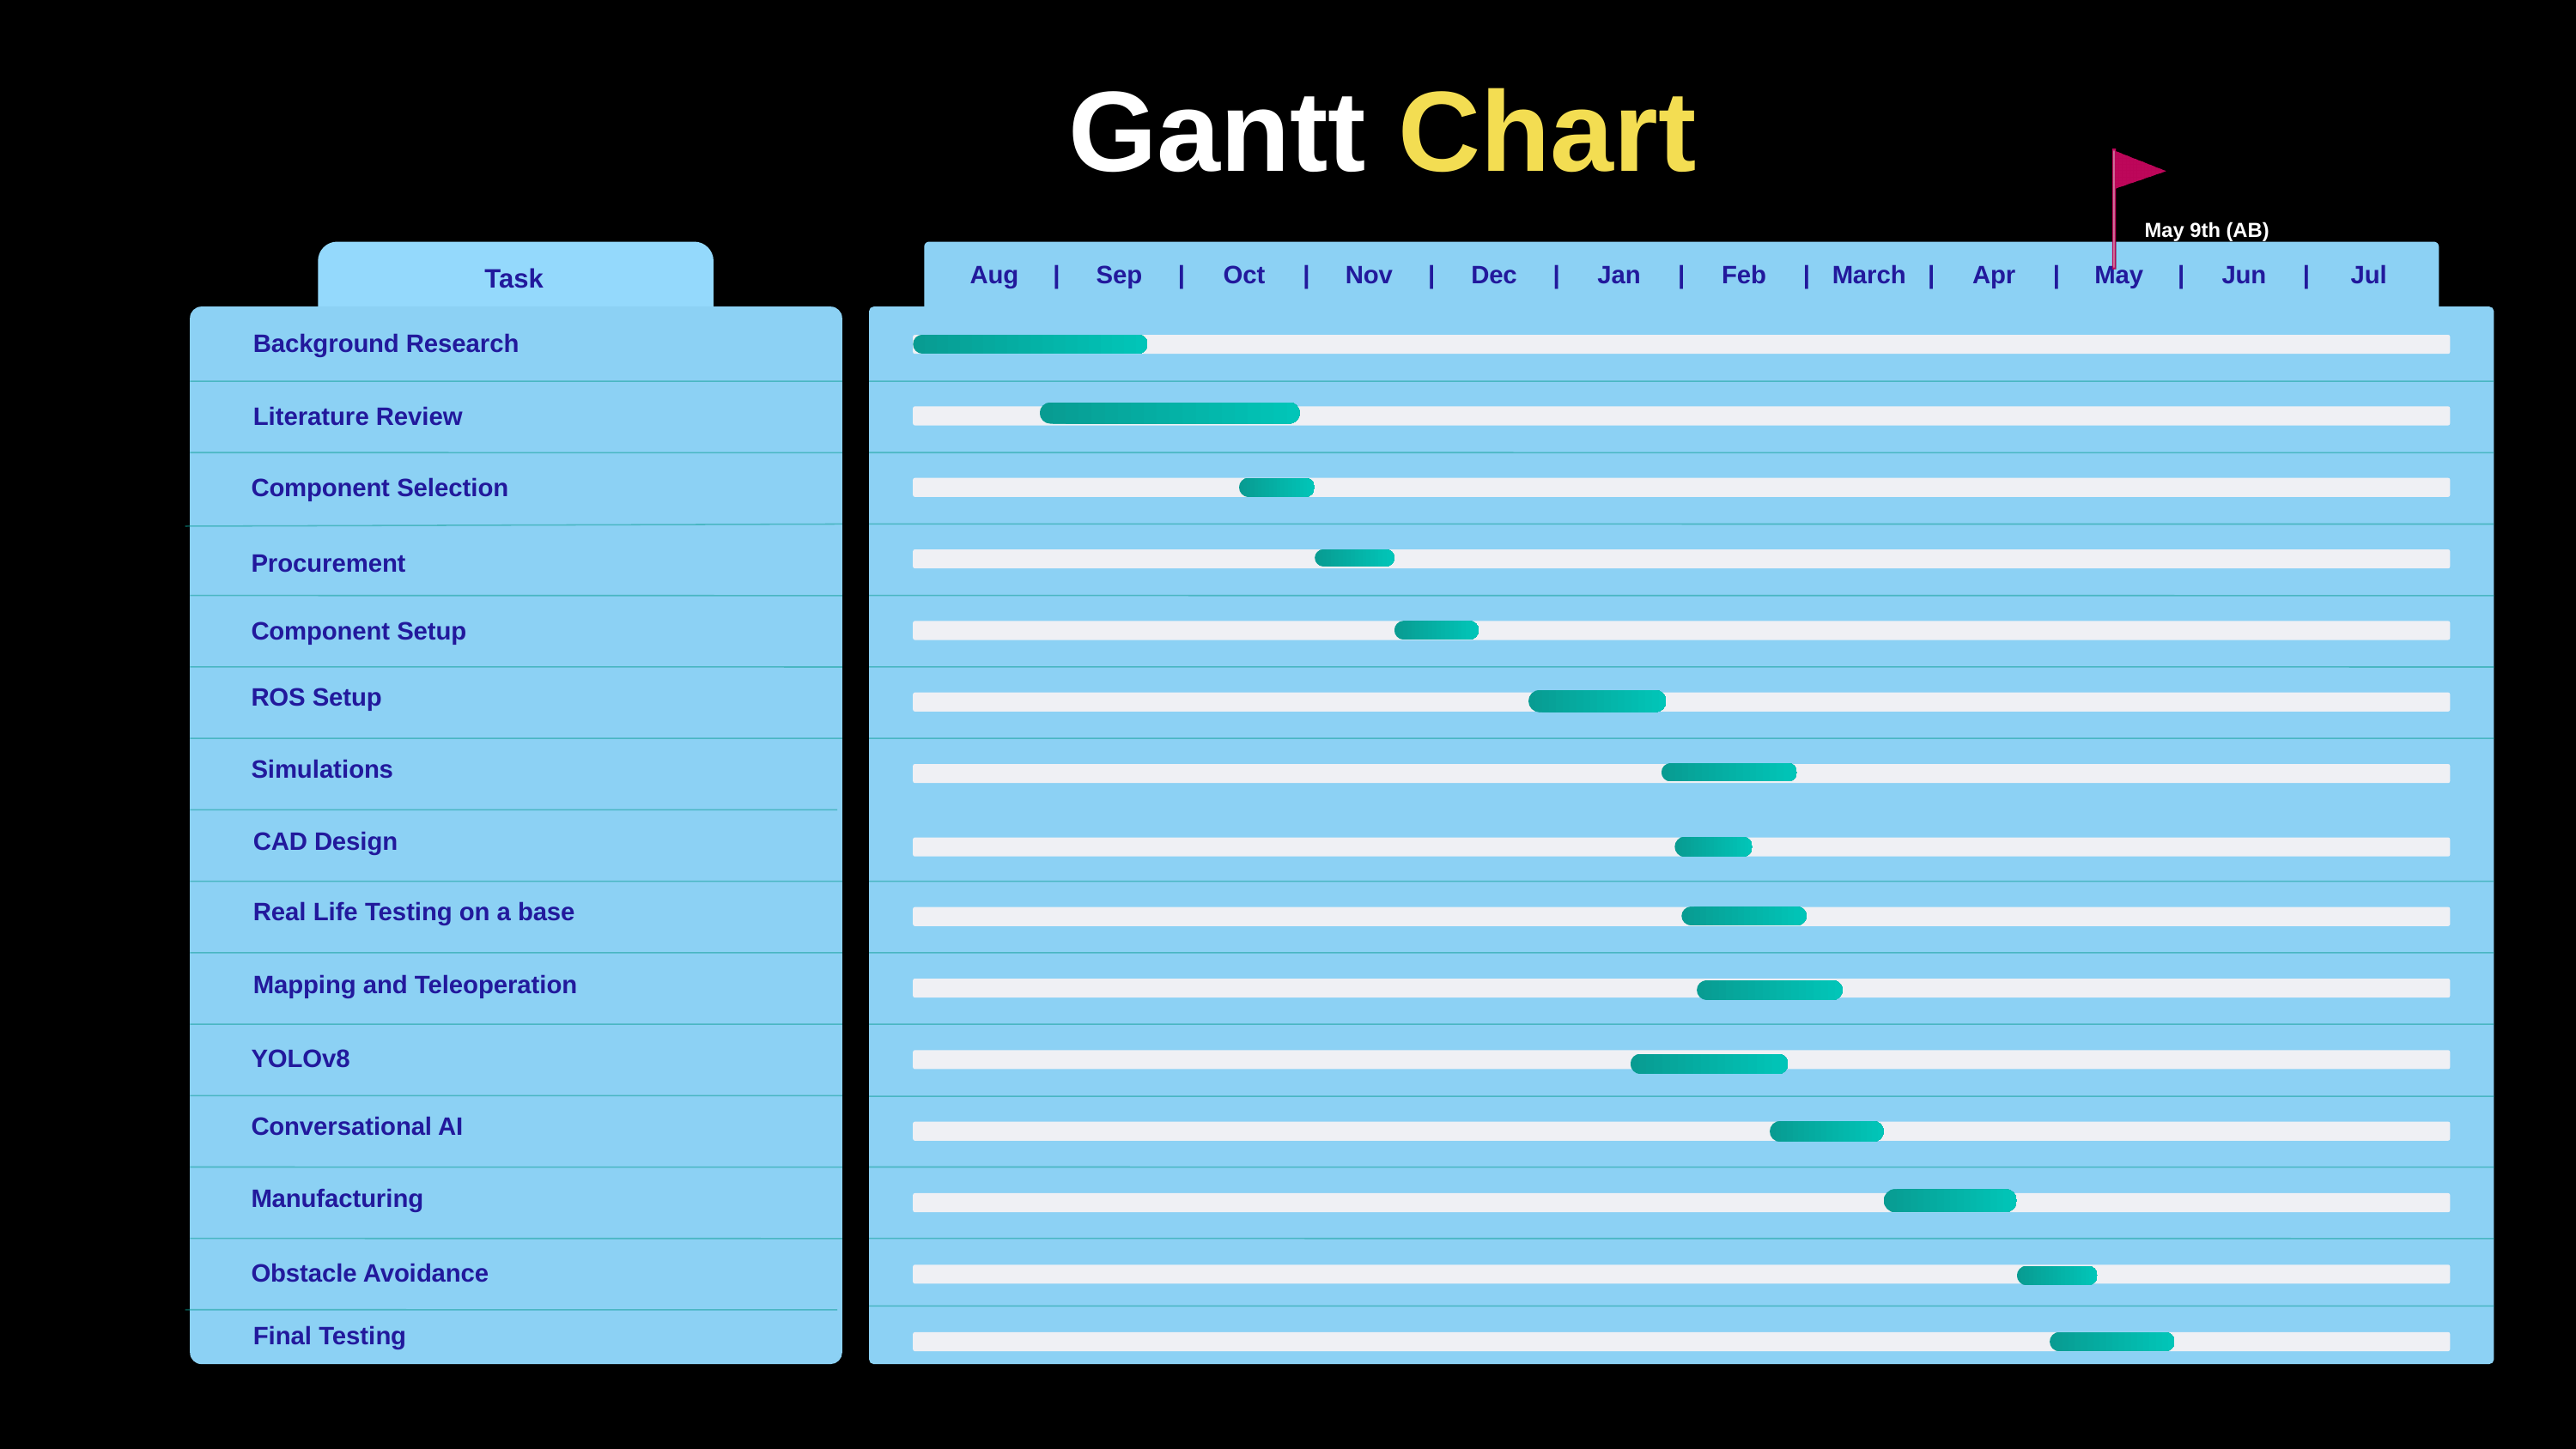

Gantt Chart

May 9th (AB)

Aug
|
Sep
|
Oct
|
Nov
|
Dec
|
Jan
|
Feb
|
March
|
Apr
|
May
|
Jun
|
Jul
Task

Background Research

Literature Review

Component Selection

Procurement

Component Setup

ROS Setup

Simulations

CAD Design

Real Life Testing on a base

Mapping and Teleoperation

YOLOv8

Conversational AI

Manufacturing

Obstacle Avoidance

Final Testing